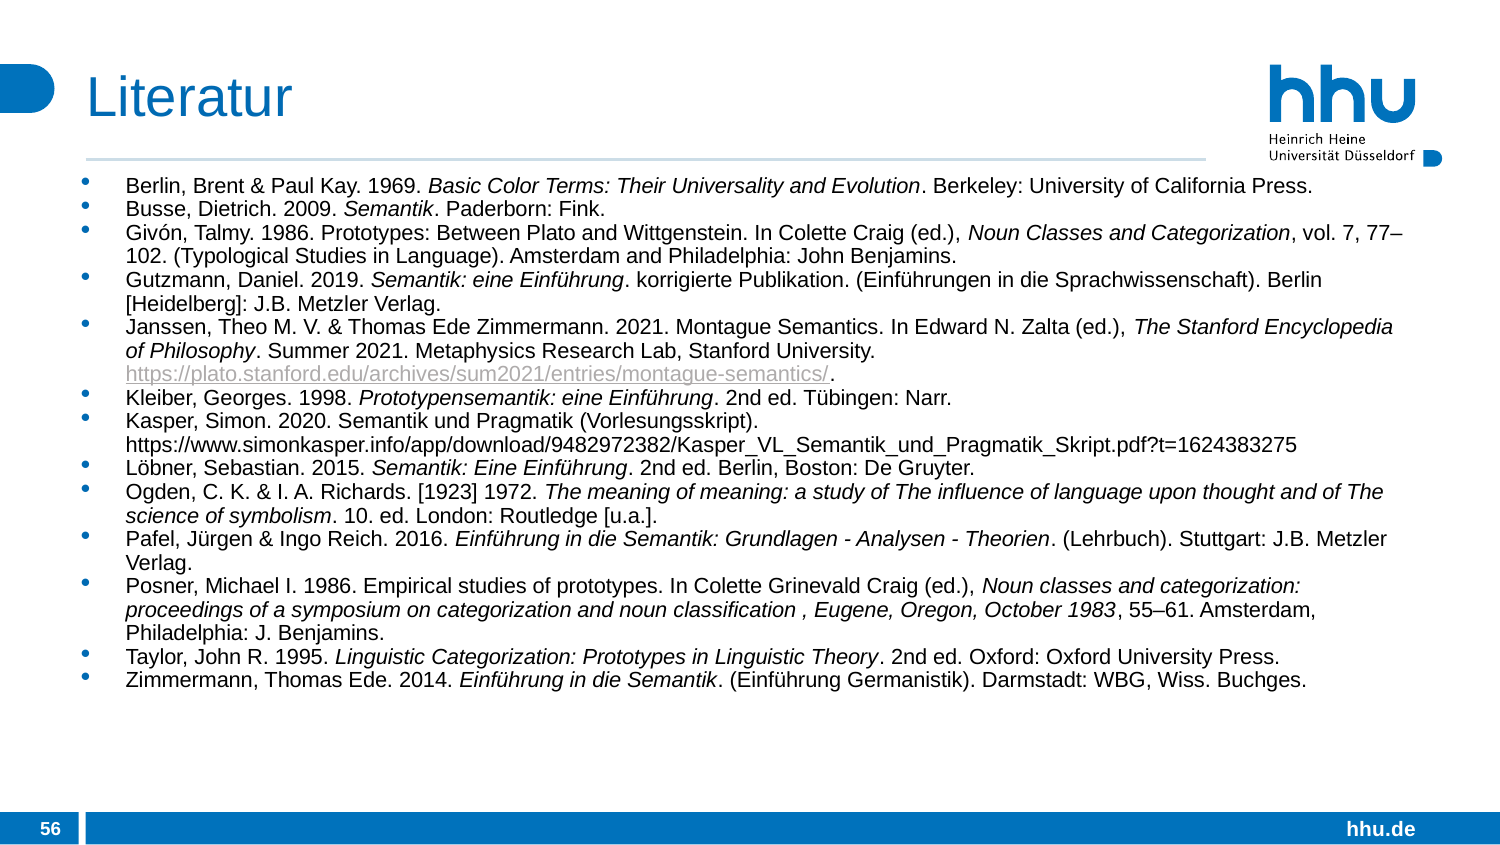

# Literatur
Berlin, Brent & Paul Kay. 1969. Basic Color Terms: Their Universality and Evolution. Berkeley: University of California Press.
Busse, Dietrich. 2009. Semantik. Paderborn: Fink.
Givón, Talmy. 1986. Prototypes: Between Plato and Wittgenstein. In Colette Craig (ed.), Noun Classes and Categorization, vol. 7, 77–102. (Typological Studies in Language). Amsterdam and Philadelphia: John Benjamins.
Gutzmann, Daniel. 2019. Semantik: eine Einführung. korrigierte Publikation. (Einführungen in die Sprachwissenschaft). Berlin [Heidelberg]: J.B. Metzler Verlag.
Janssen, Theo M. V. & Thomas Ede Zimmermann. 2021. Montague Semantics. In Edward N. Zalta (ed.), The Stanford Encyclopedia of Philosophy. Summer 2021. Metaphysics Research Lab, Stanford University. https://plato.stanford.edu/archives/sum2021/entries/montague-semantics/.
Kleiber, Georges. 1998. Prototypensemantik: eine Einführung. 2nd ed. Tübingen: Narr.
Kasper, Simon. 2020. Semantik und Pragmatik (Vorlesungsskript). https://www.simonkasper.info/app/download/9482972382/Kasper_VL_Semantik_und_Pragmatik_Skript.pdf?t=1624383275
Löbner, Sebastian. 2015. Semantik: Eine Einführung. 2nd ed. Berlin, Boston: De Gruyter.
Ogden, C. K. & I. A. Richards. [1923] 1972. The meaning of meaning: a study of The influence of language upon thought and of The science of symbolism. 10. ed. London: Routledge [u.a.].
Pafel, Jürgen & Ingo Reich. 2016. Einführung in die Semantik: Grundlagen - Analysen - Theorien. (Lehrbuch). Stuttgart: J.B. Metzler Verlag.
Posner, Michael I. 1986. Empirical studies of prototypes. In Colette Grinevald Craig (ed.), Noun classes and categorization: proceedings of a symposium on categorization and noun classification , Eugene, Oregon, October 1983, 55–61. Amsterdam, Philadelphia: J. Benjamins.
Taylor, John R. 1995. Linguistic Categorization: Prototypes in Linguistic Theory. 2nd ed. Oxford: Oxford University Press.
Zimmermann, Thomas Ede. 2014. Einführung in die Semantik. (Einführung Germanistik). Darmstadt: WBG, Wiss. Buchges.

56